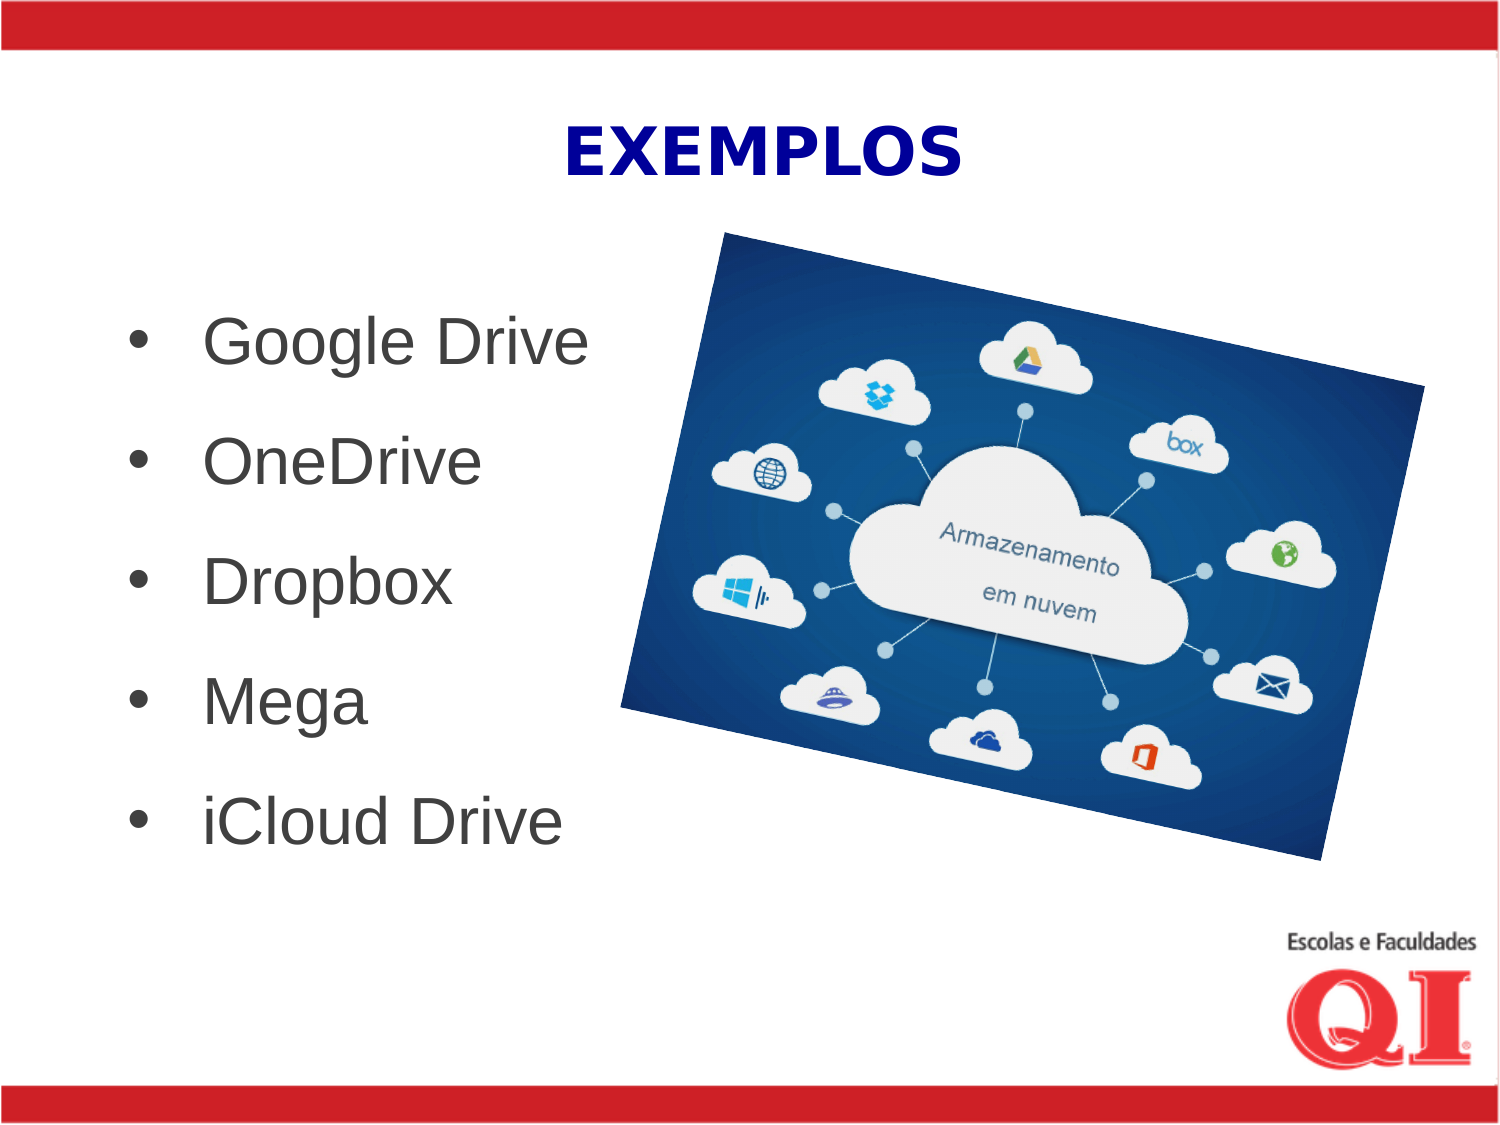

# EXEMPLOS

Google Drive
OneDrive
Dropbox
Mega
iCloud Drive